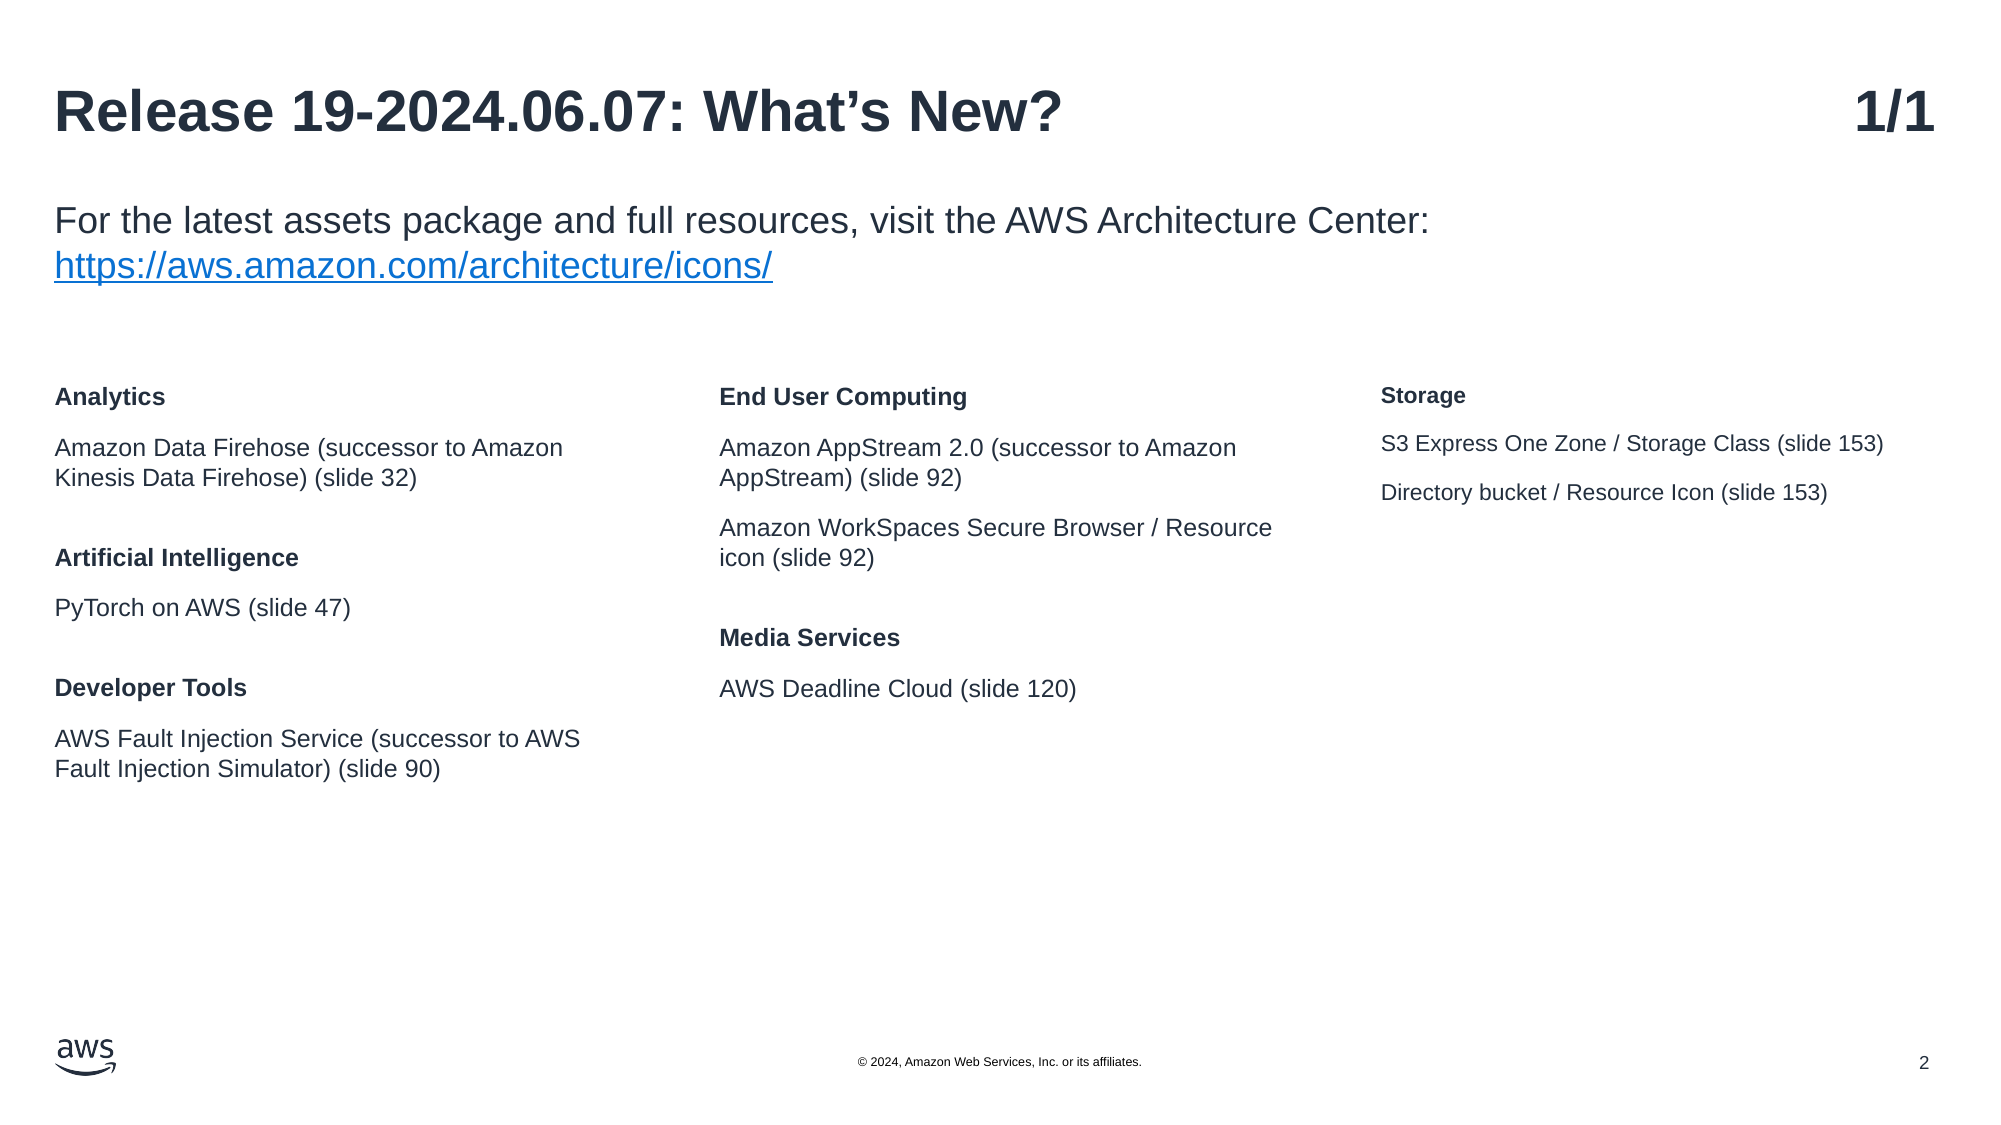

# Release 19-2024.06.07: What’s New?	1/1
For the latest assets package and full resources, visit the AWS Architecture Center: https://aws.amazon.com/architecture/icons/
Analytics
Amazon Data Firehose (successor to Amazon Kinesis Data Firehose) (slide 32)
Artificial Intelligence
PyTorch on AWS (slide 47)
Developer Tools
AWS Fault Injection Service (successor to AWS Fault Injection Simulator) (slide 90)

End User Computing
Amazon AppStream 2.0 (successor to Amazon AppStream) (slide 92)
Amazon WorkSpaces Secure Browser / Resource icon (slide 92)
Media Services
AWS Deadline Cloud (slide 120)

Storage
S3 Express One Zone / Storage Class (slide 153)
Directory bucket / Resource Icon (slide 153)
© 2024, Amazon Web Services, Inc. or its affiliates.
2